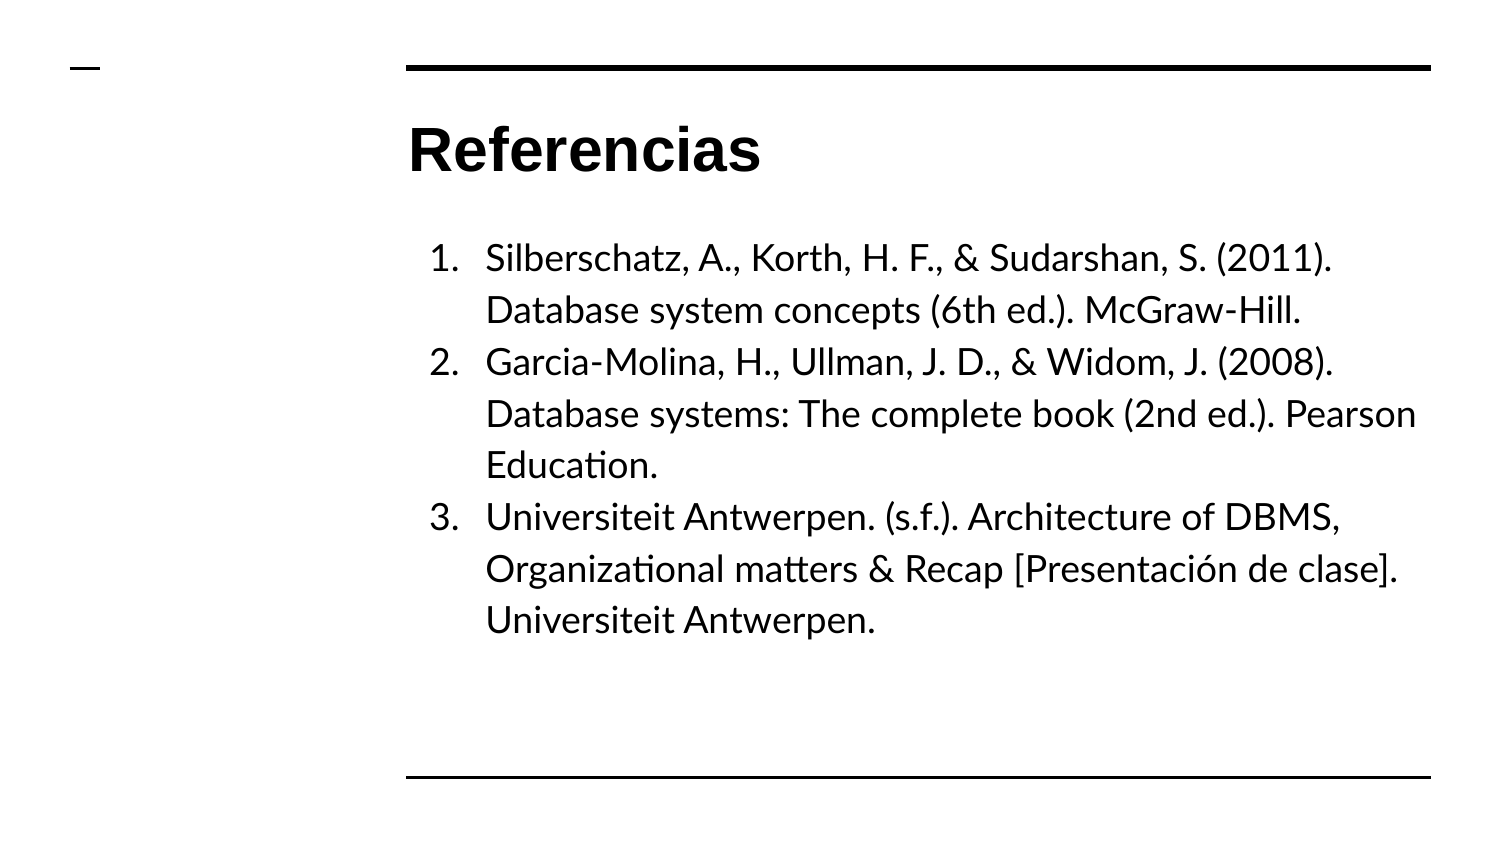

# Referencias
Silberschatz, A., Korth, H. F., & Sudarshan, S. (2011). Database system concepts (6th ed.). McGraw-Hill.
Garcia-Molina, H., Ullman, J. D., & Widom, J. (2008). Database systems: The complete book (2nd ed.). Pearson Education.
Universiteit Antwerpen. (s.f.). Architecture of DBMS, Organizational matters & Recap [Presentación de clase]. Universiteit Antwerpen.